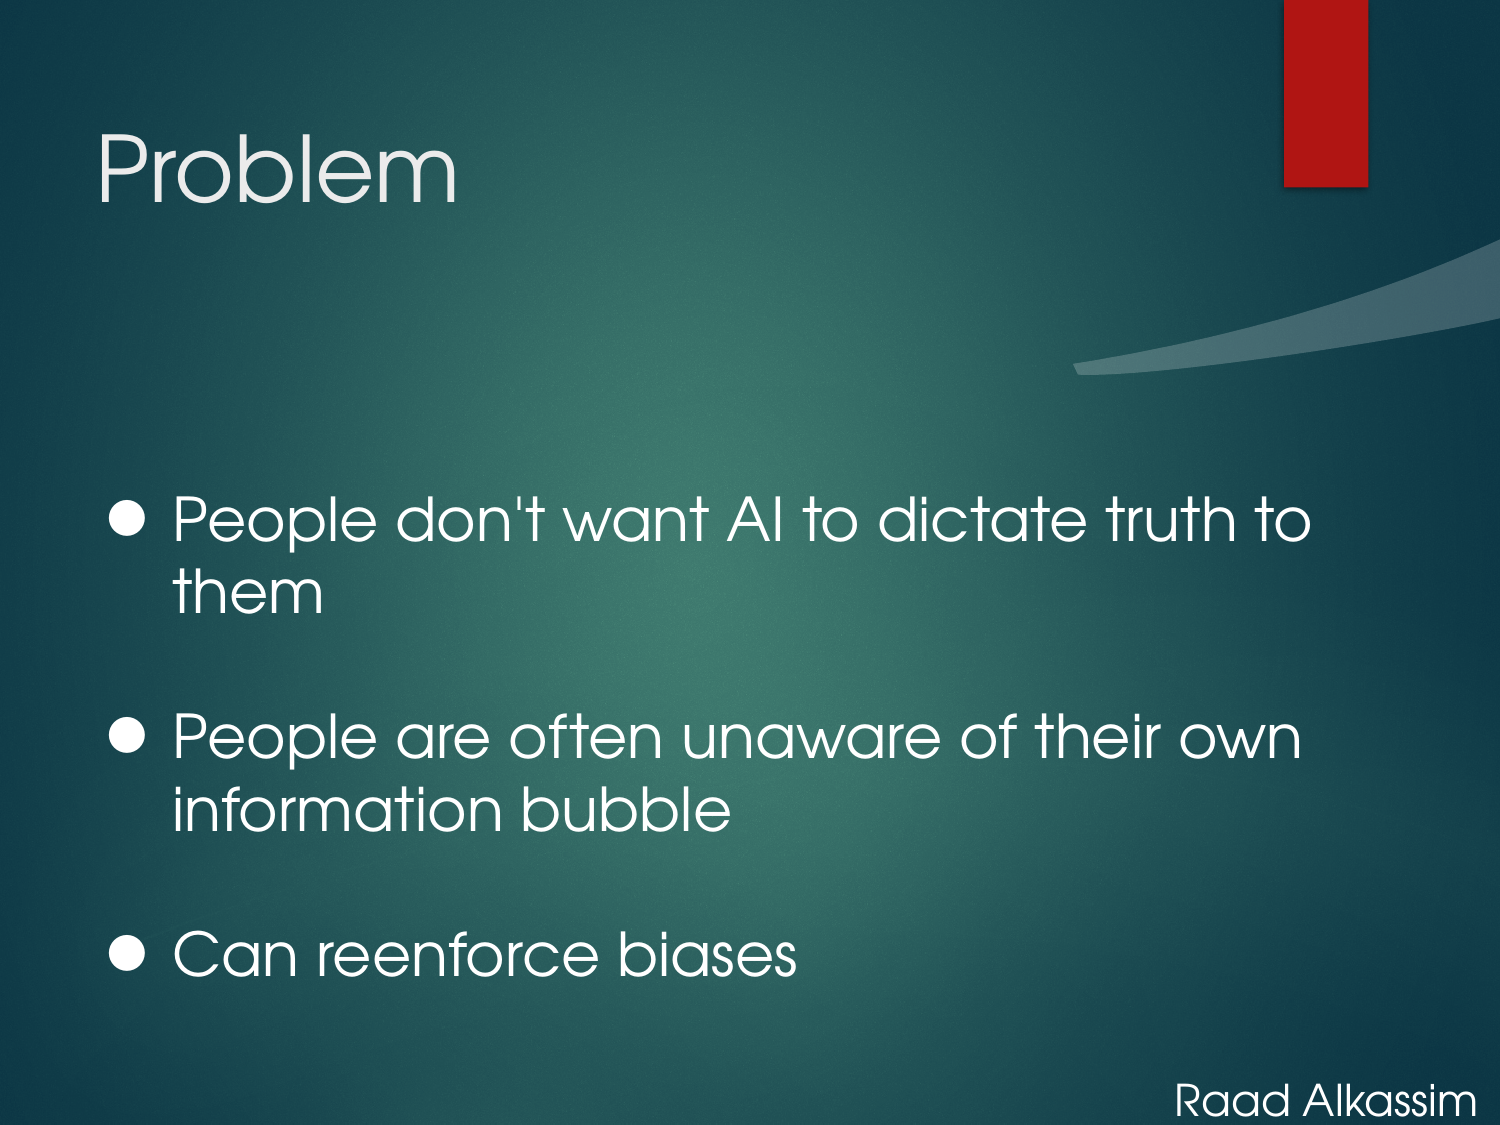

# Problem

People don't want AI to dictate truth to them

People are often unaware of their own information bubble

Can reenforce biases
Raad Alkassim